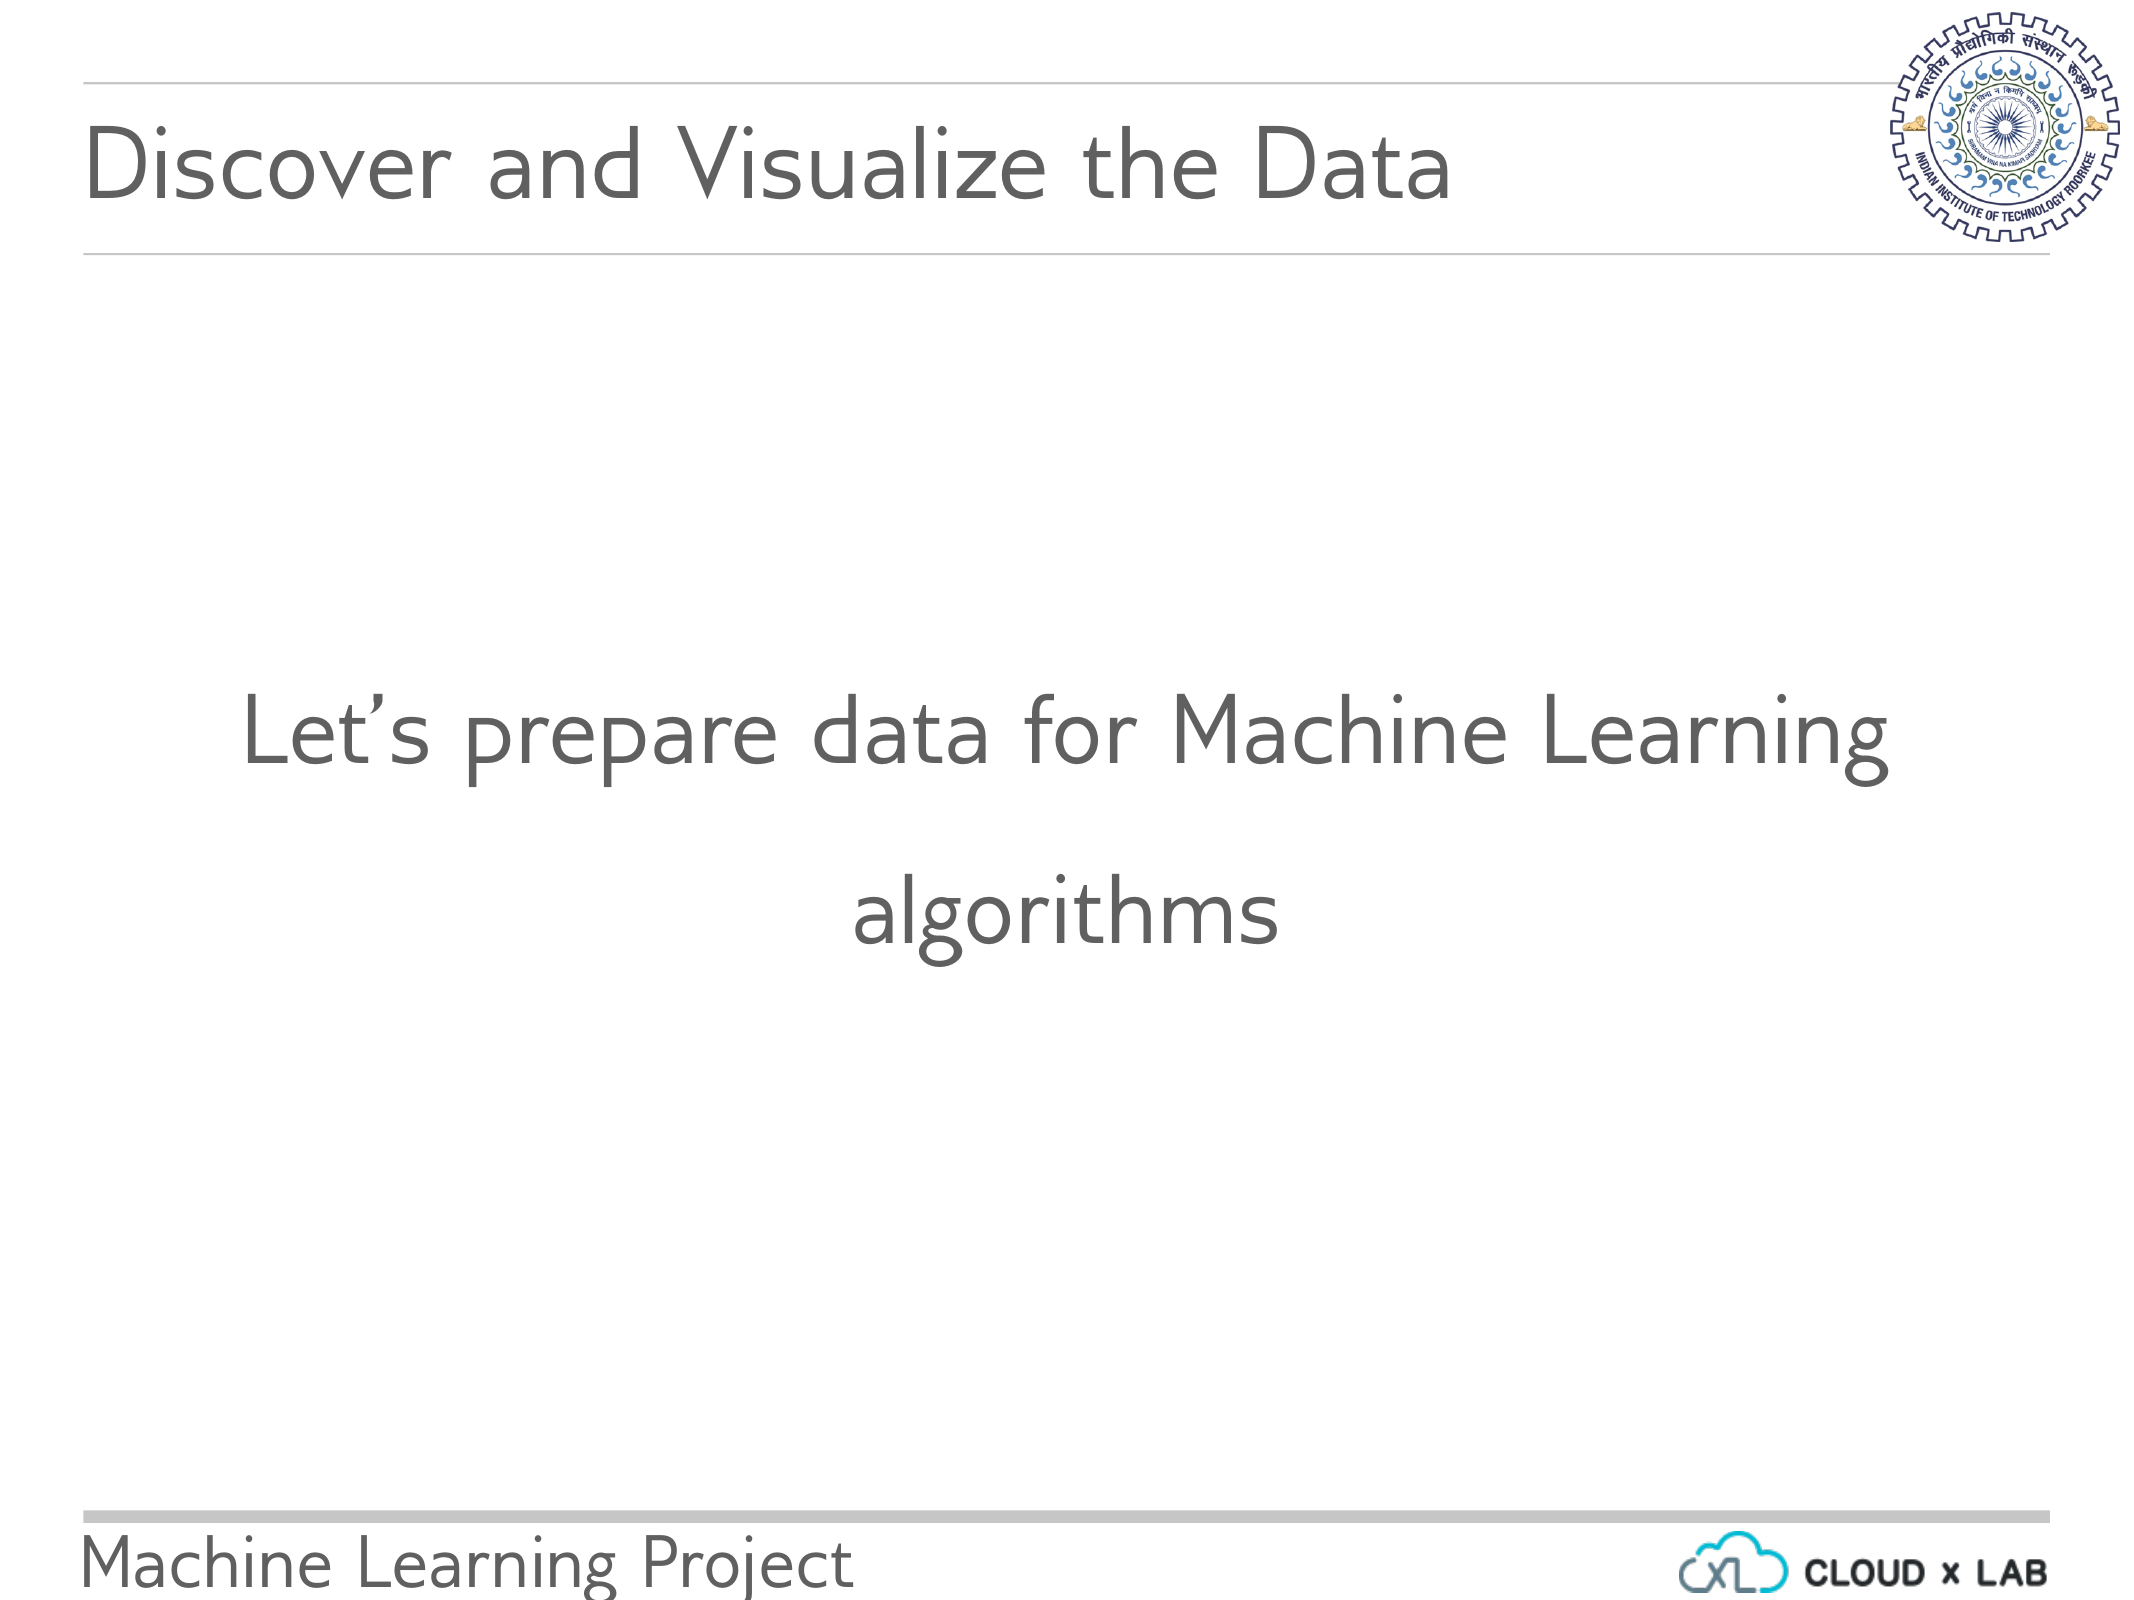

Discover and Visualize the Data
Let’s prepare data for Machine Learning algorithms